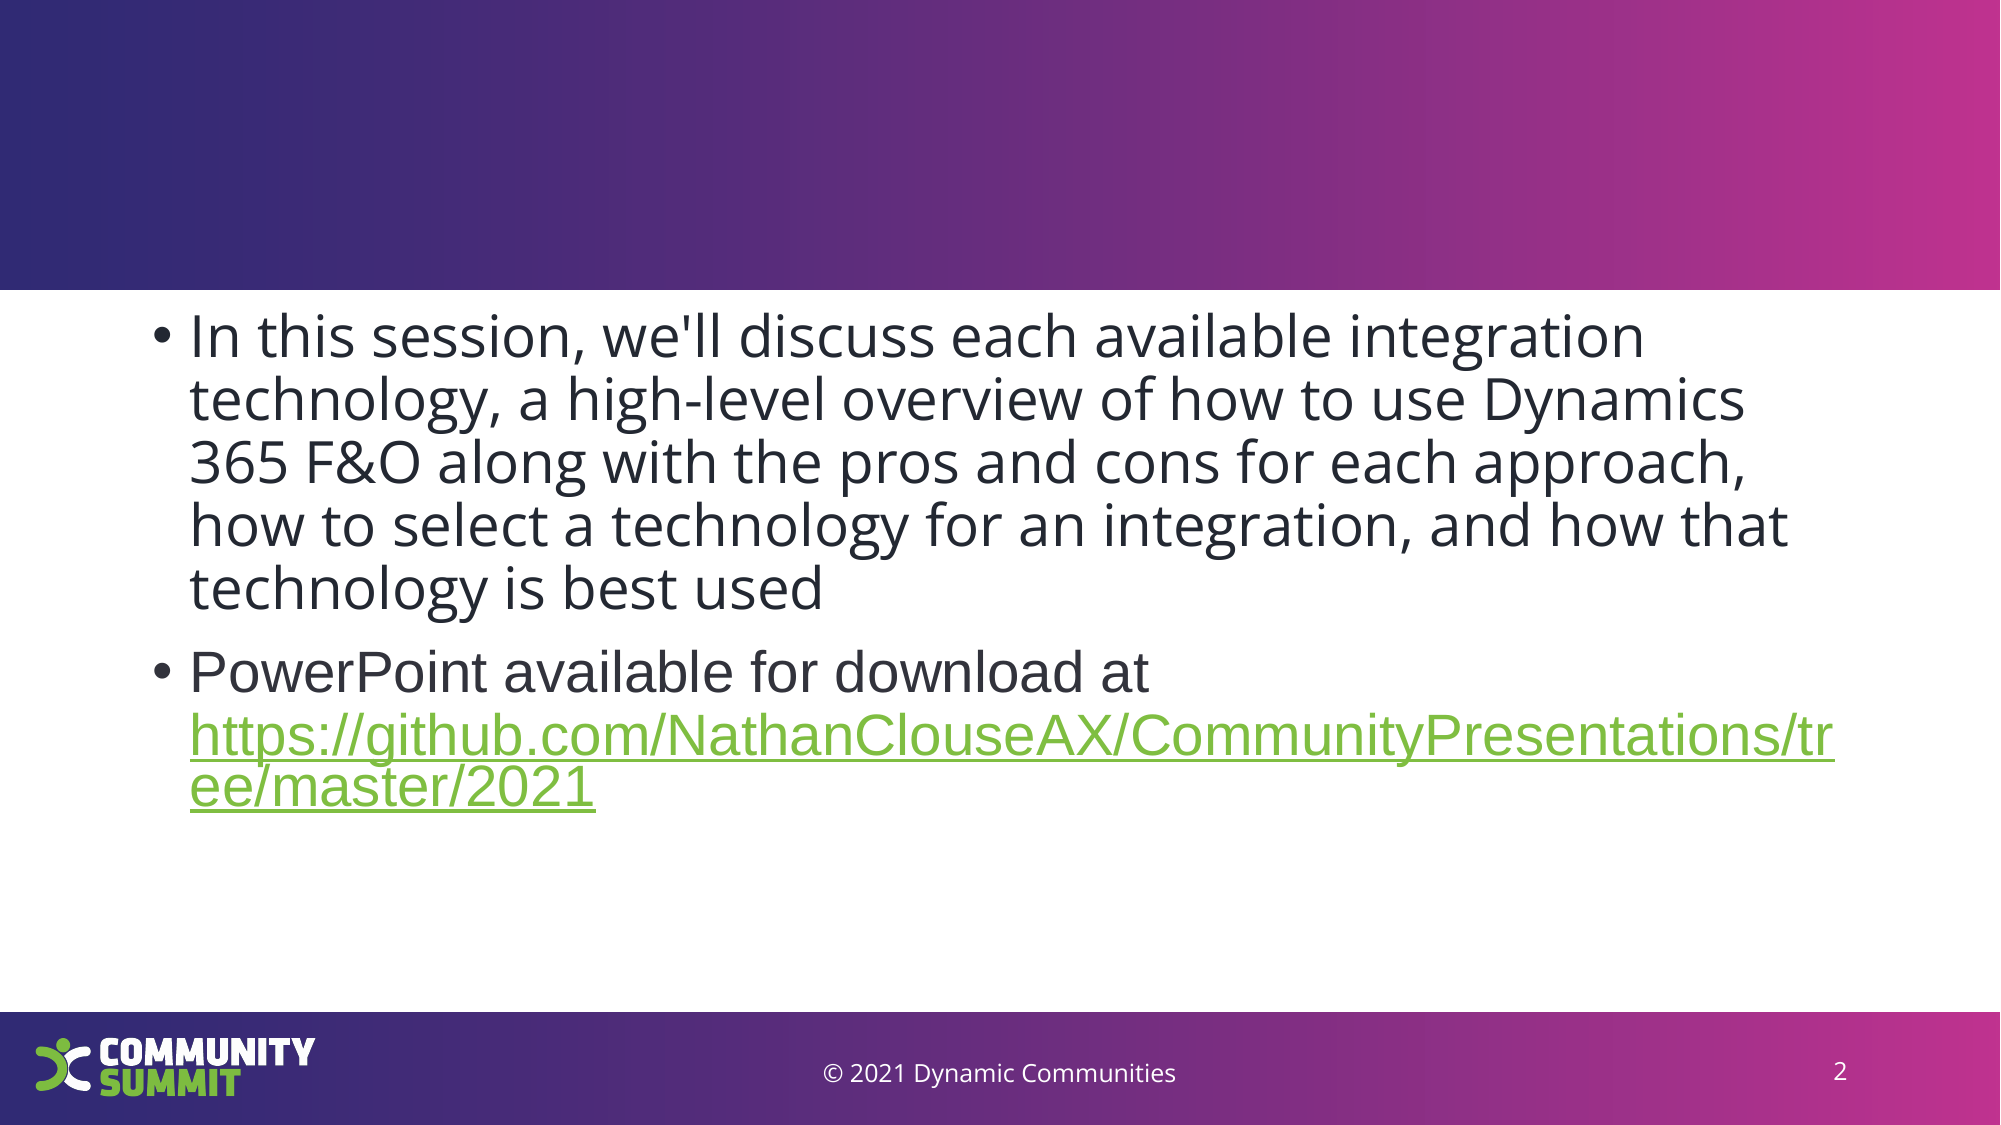

#
In this session, we'll discuss each available integration technology, a high-level overview of how to use Dynamics 365 F&O along with the pros and cons for each approach, how to select a technology for an integration, and how that technology is best used
PowerPoint available for download at https://github.com/NathanClouseAX/CommunityPresentations/tree/master/2021

© 2021 Dynamic Communities
2